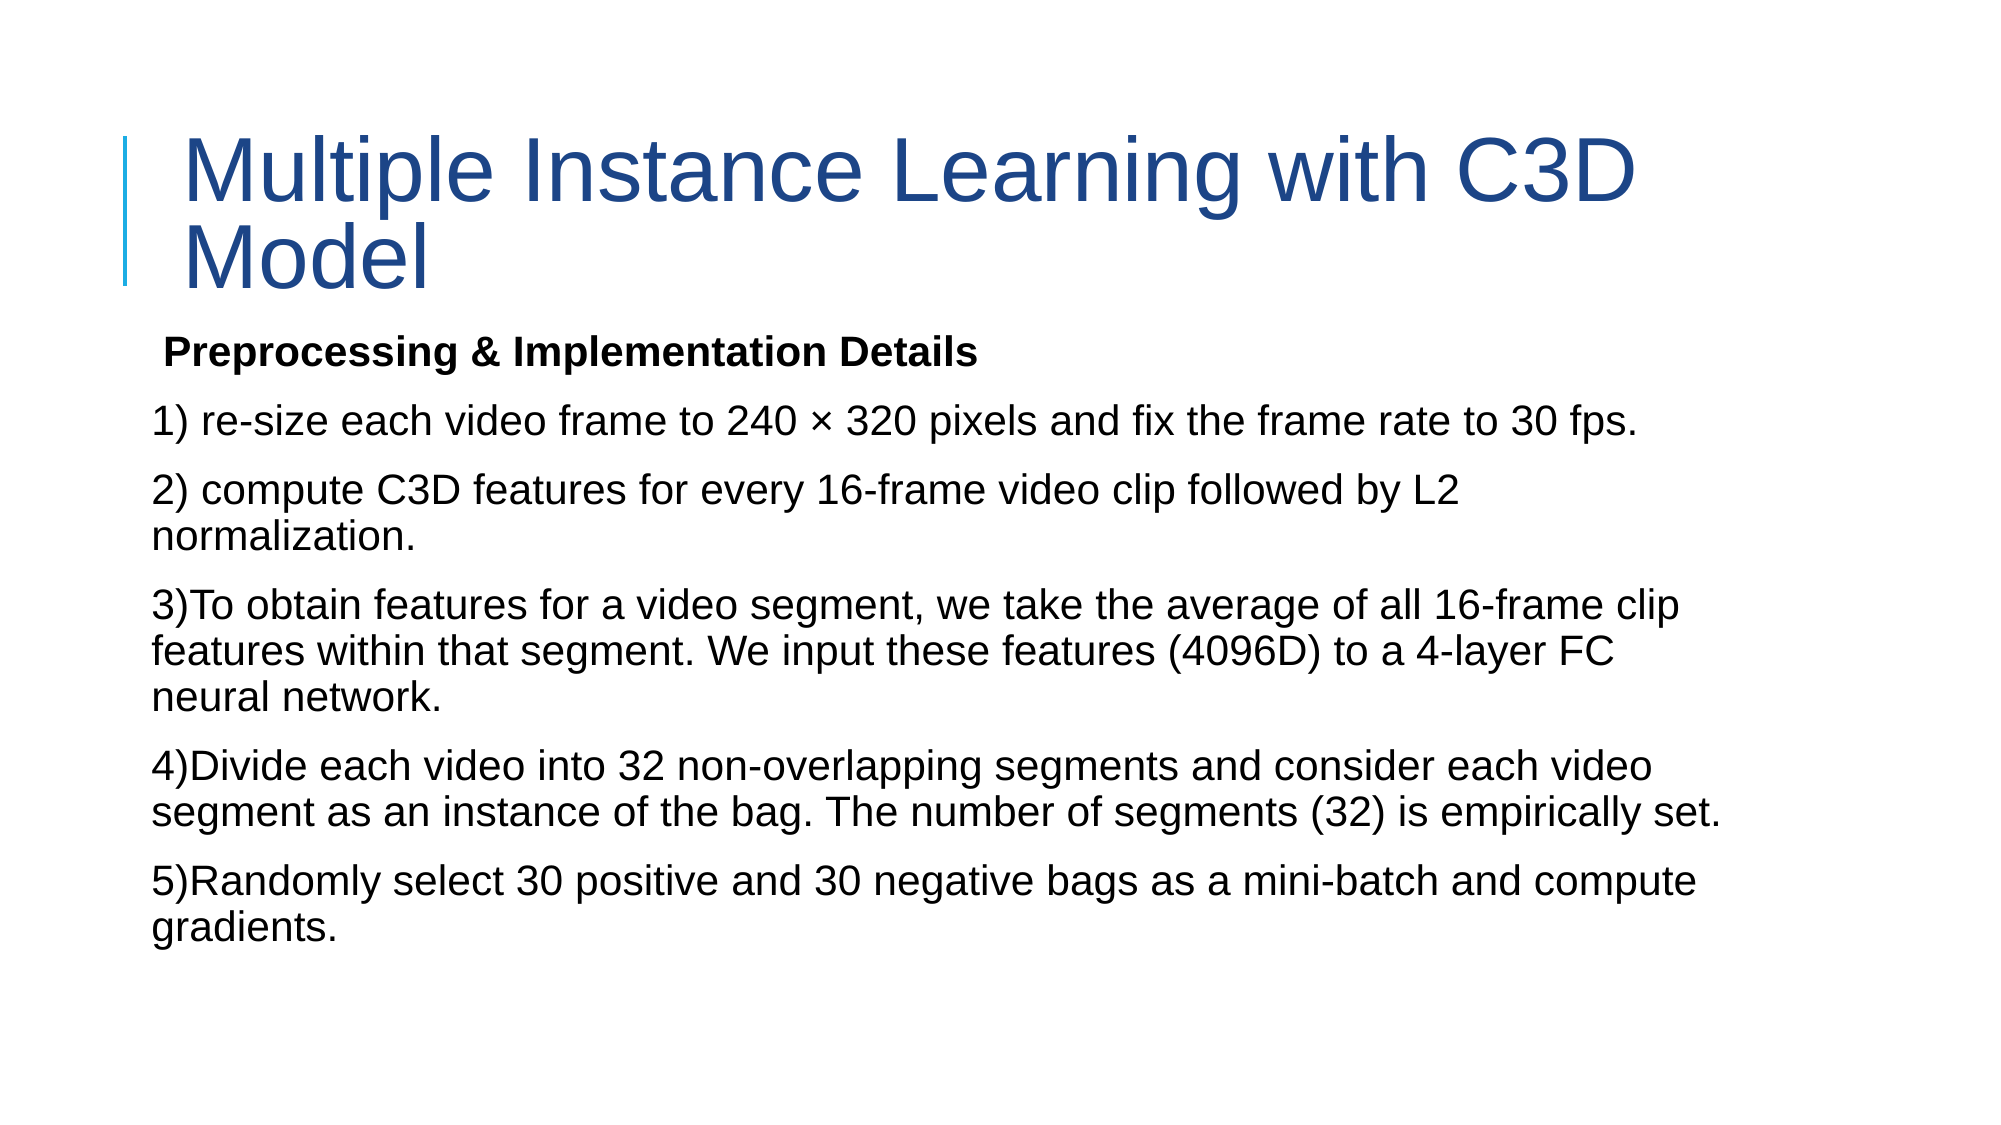

# Multiple Instance Learning with C3D Model
 Preprocessing & Implementation Details
1) re-size each video frame to 240 × 320 pixels and fix the frame rate to 30 fps.
2) compute C3D features for every 16-frame video clip followed by L2 normalization.
3)To obtain features for a video segment, we take the average of all 16-frame clip features within that segment. We input these features (4096D) to a 4-layer FC neural network.
4)Divide each video into 32 non-overlapping segments and consider each video segment as an instance of the bag. The number of segments (32) is empirically set.
5)Randomly select 30 positive and 30 negative bags as a mini-batch and compute gradients.